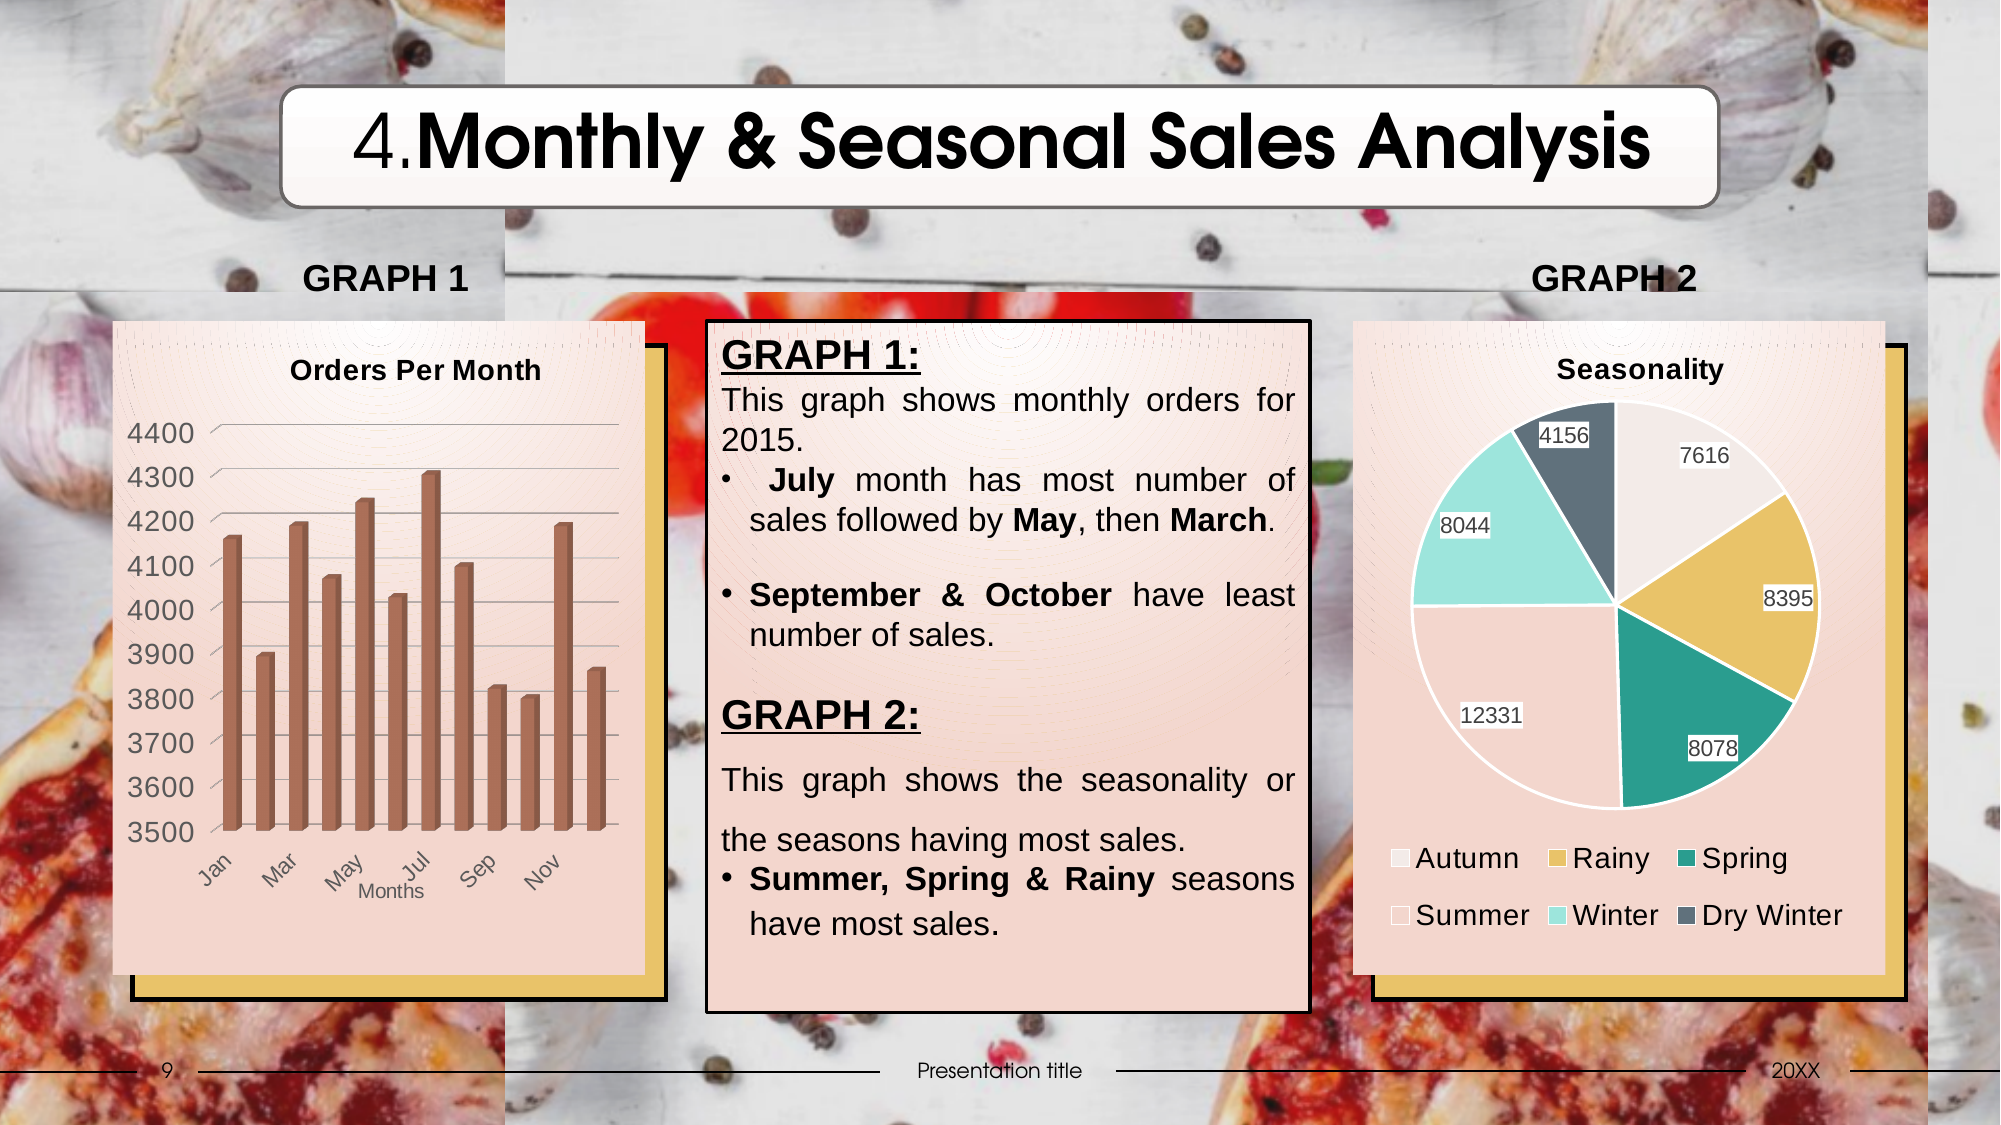

# 4.Monthly & Seasonal Sales Analysis

GRAPH 1
GRAPH 2

[unsupported chart]

GRAPH 1:
This graph shows monthly orders for 2015.
 July month has most number of sales followed by May, then March.

September & October have least number of sales.

GRAPH 2:
This graph shows the seasonality or the seasons having most sales.
Summer, Spring & Rainy seasons have most sales.

### Chart: Seasonality

| Category | Total |
|---|---|
| Autumn | 7616.0 |
| Rainy | 8395.0 |
| Spring | 8078.0 |
| Summer | 12331.0 |
| Winter | 8044.0 |
| Dry Winter | 4156.0 |
9
Presentation title
20XX